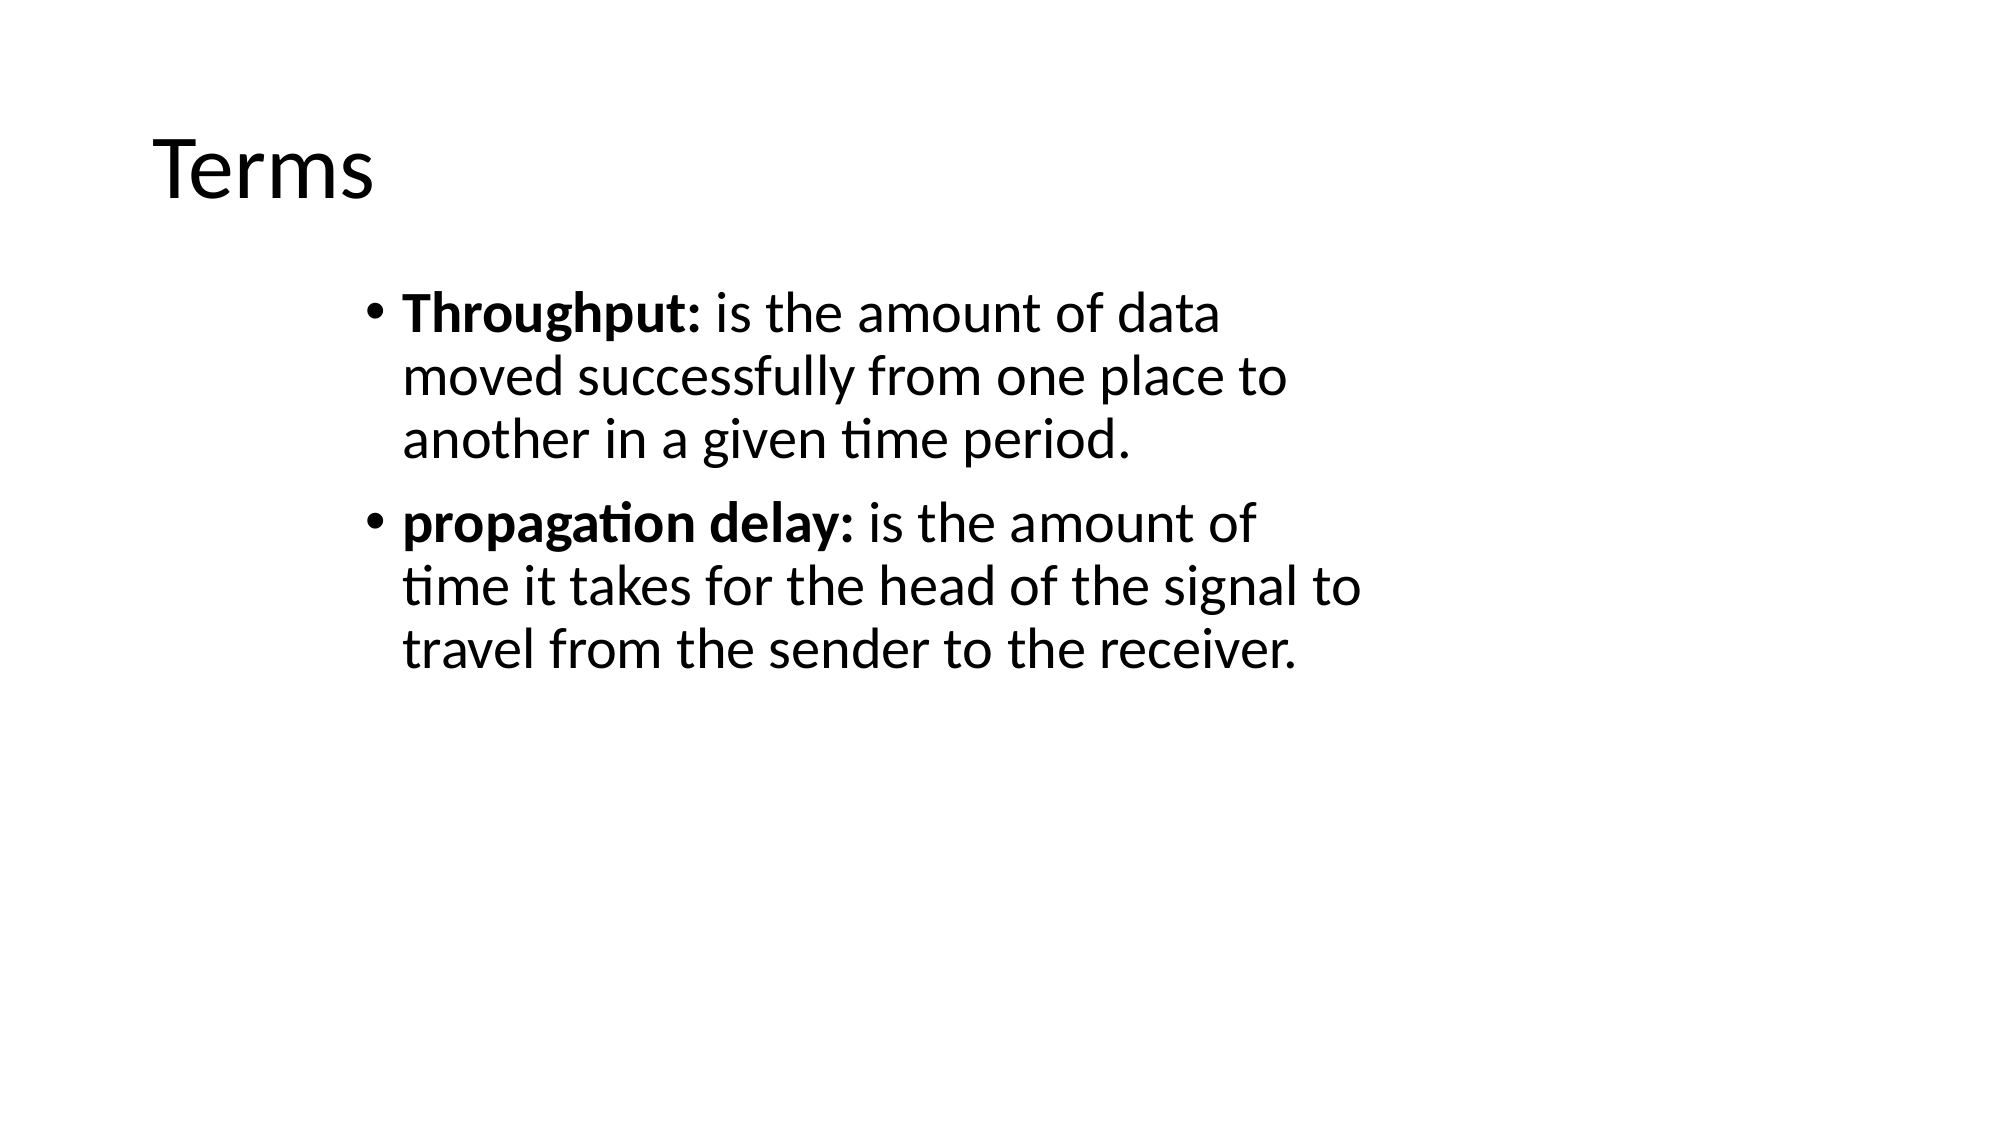

# Terms
Throughput: is the amount of data moved successfully from one place to another in a given time period.
propagation delay: is the amount of time it takes for the head of the signal to travel from the sender to the receiver.